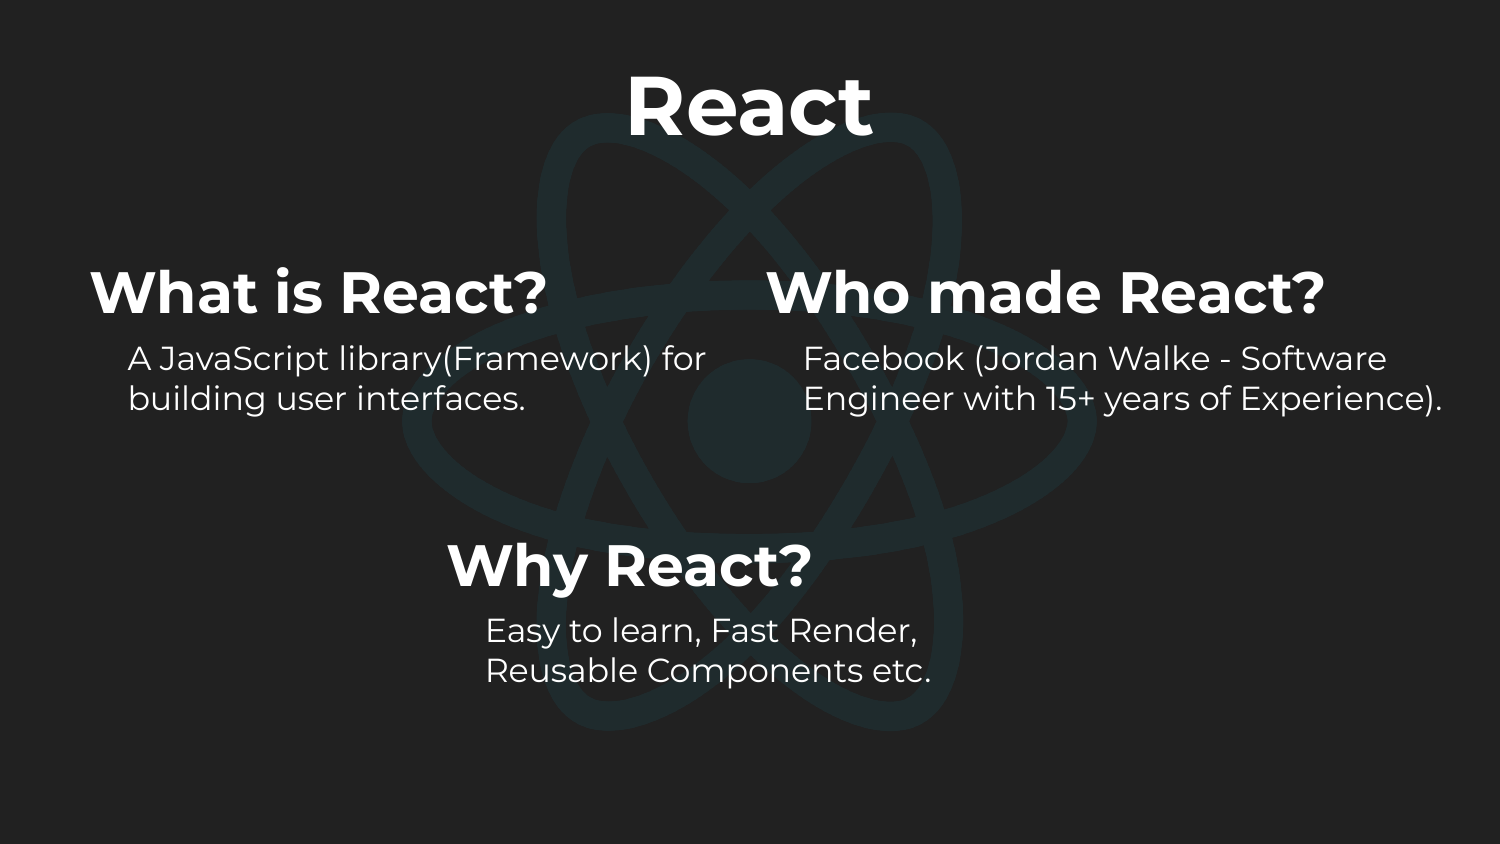

React
What is React?
Who made React?
A JavaScript library(Framework) for building user interfaces.
Facebook (Jordan Walke - Software Engineer with 15+ years of Experience).
Why React?
Easy to learn, Fast Render,
Reusable Components etc.